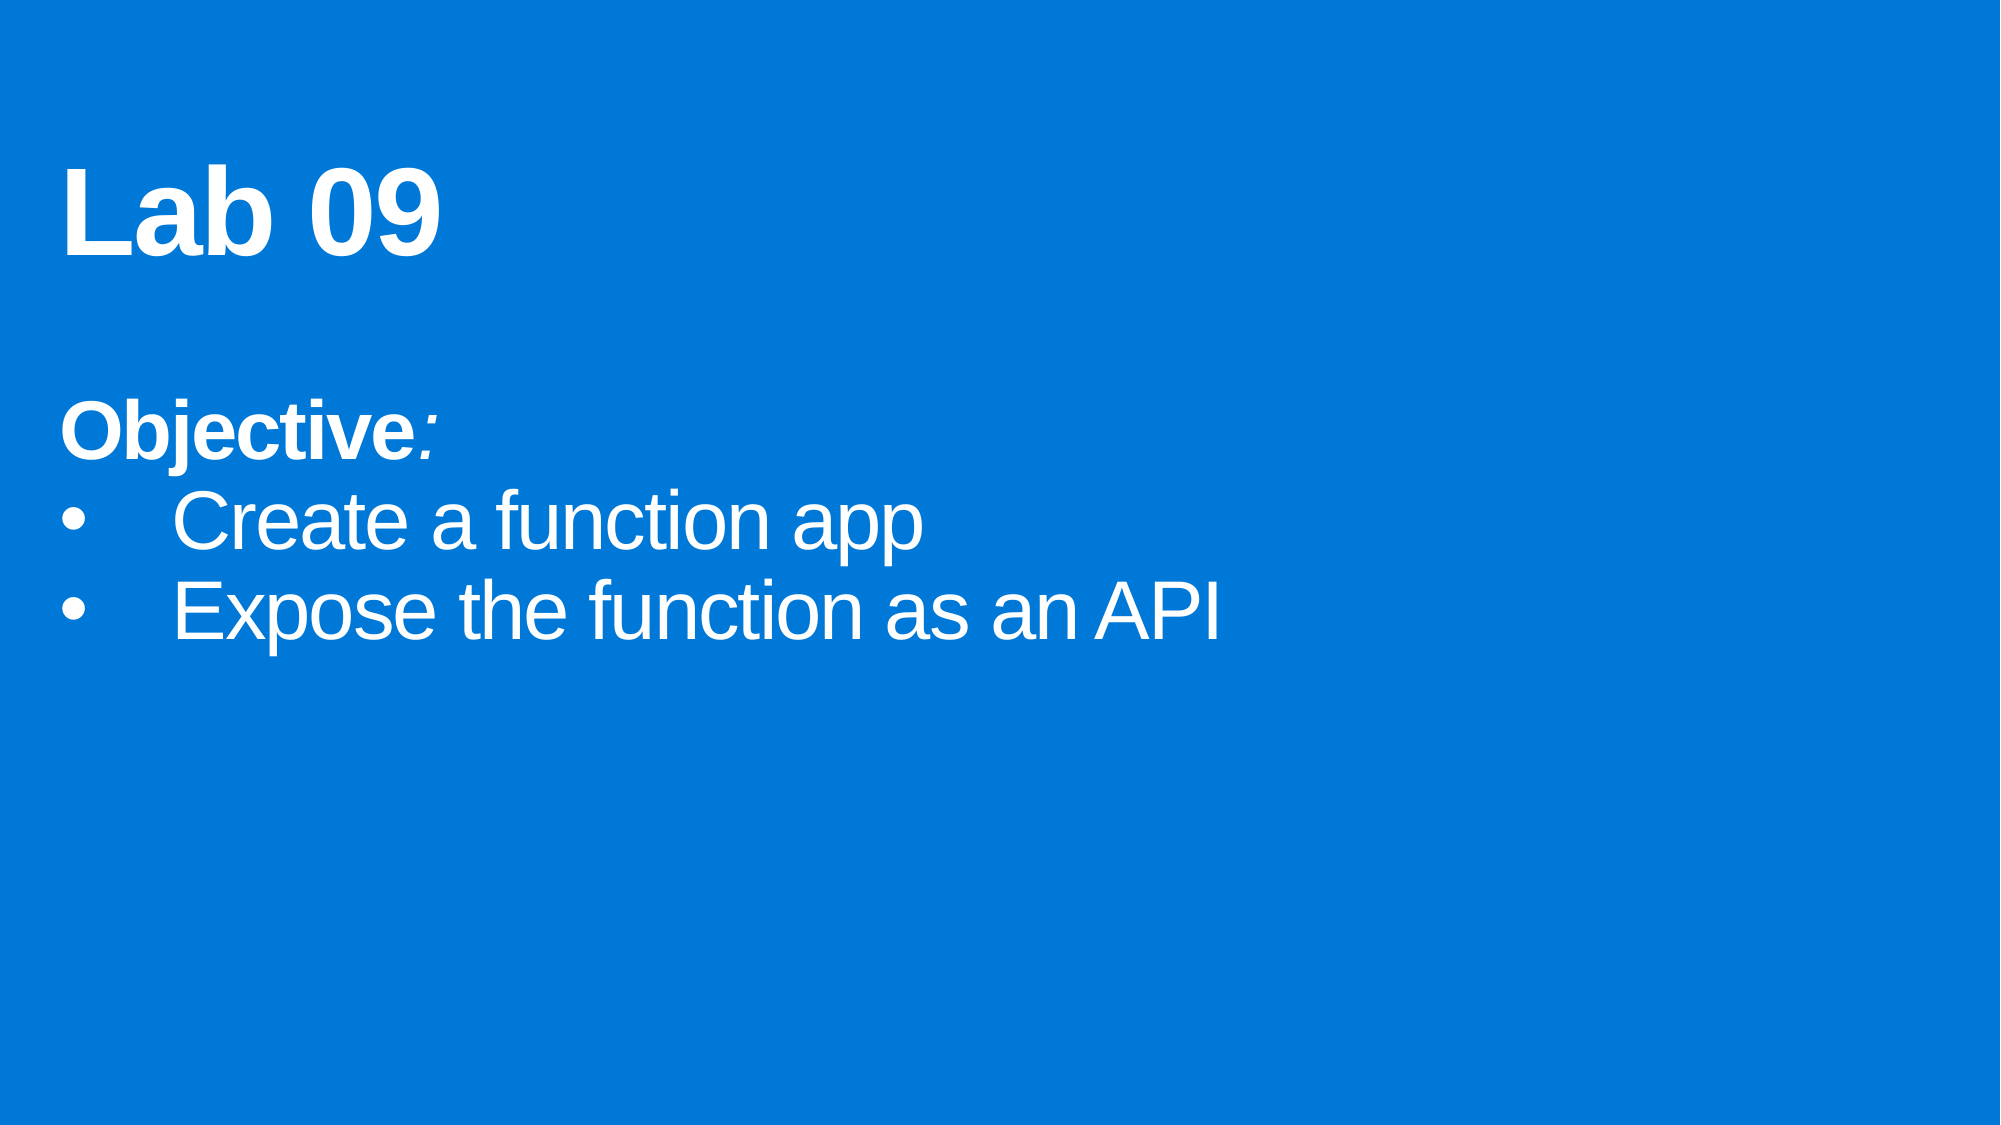

Lab 09

Objective:
Create a function app
Expose the function as an API